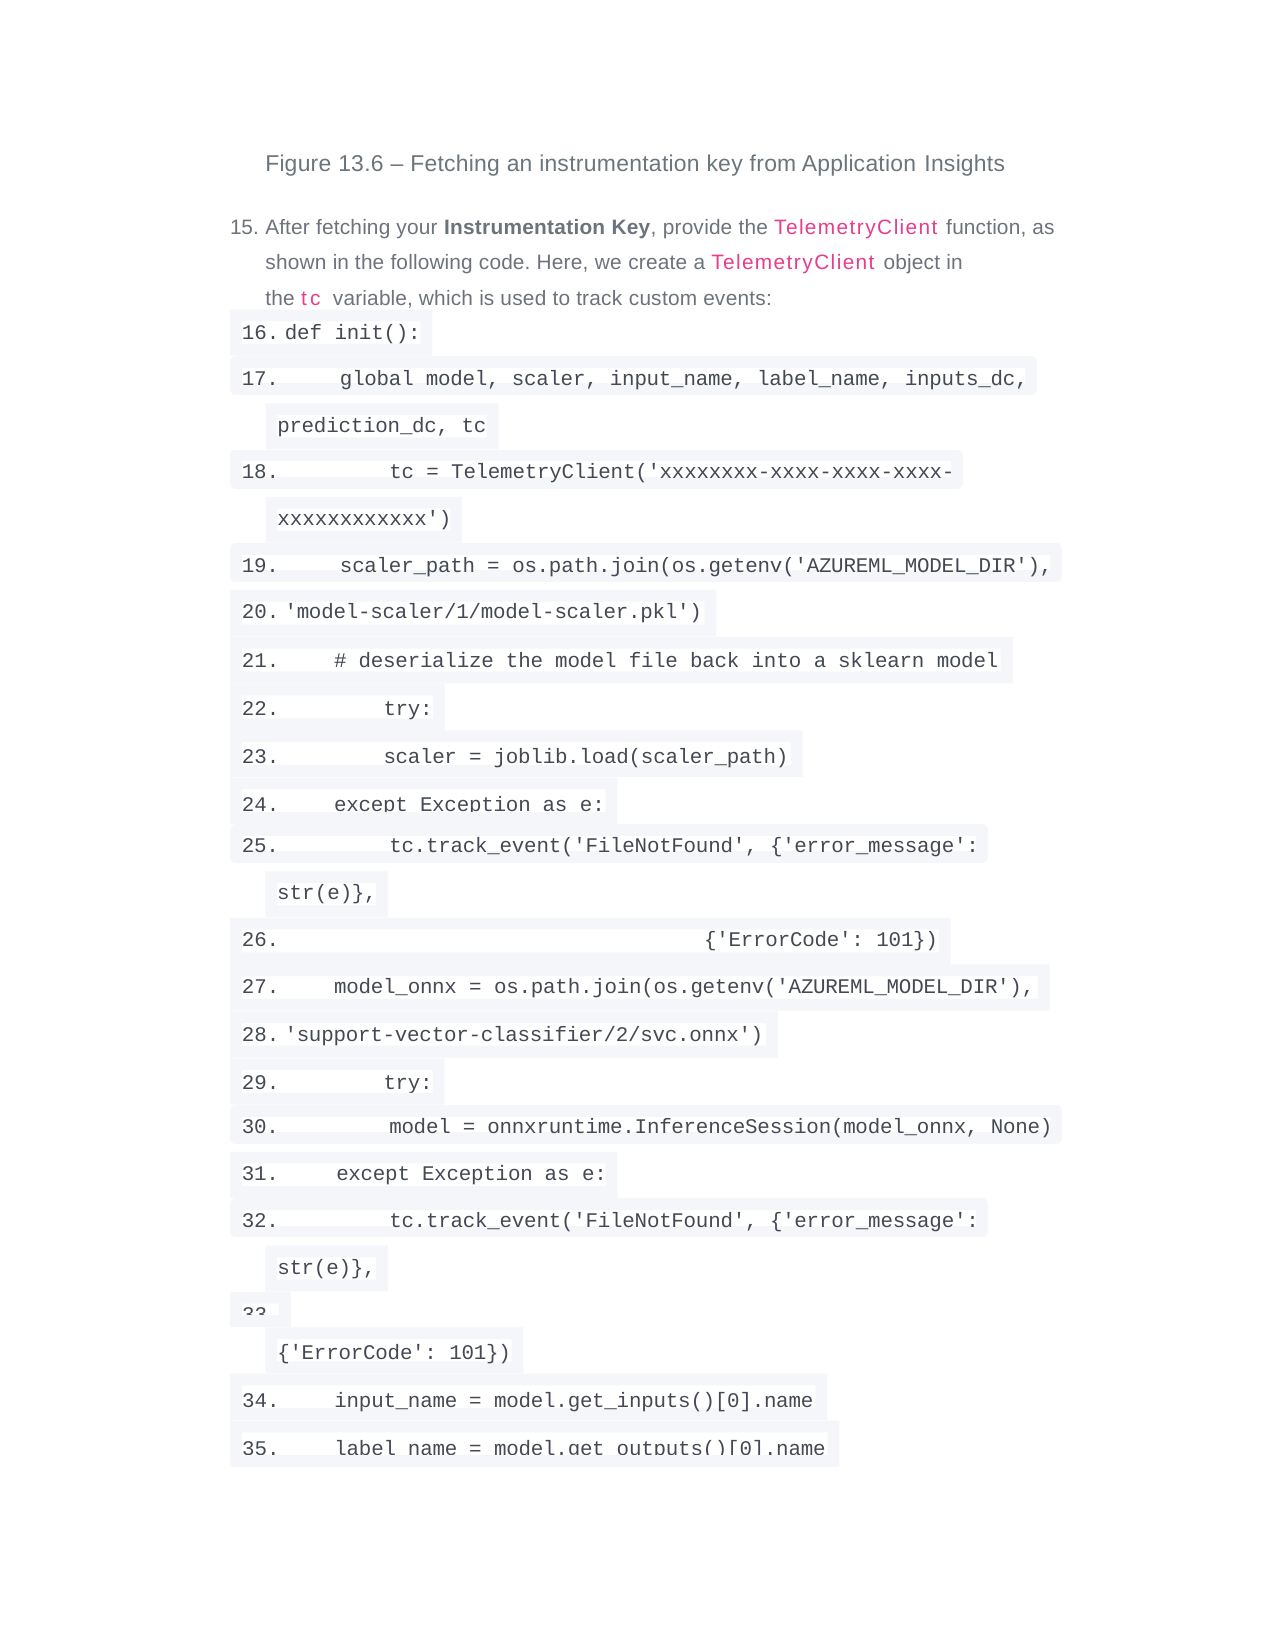

Figure 13.6 – Fetching an instrumentation key from Application Insights

After fetching your Instrumentation Key, provide the TelemetryClient function, as  shown in the following code. Here, we create a TelemetryClient object in
the tc variable, which is used to track custom events:
def init():

17.	global model, scaler, input_name, label_name, inputs_dc,

prediction_dc, tc
18.	tc = TelemetryClient('xxxxxxxx-xxxx-xxxx-xxxx-

xxxxxxxxxxxx')
19.	scaler_path = os.path.join(os.getenv('AZUREML_MODEL_DIR'),

'model-scaler/1/model-scaler.pkl')

# deserialize the model file back into a sklearn model

try:

scaler = joblib.load(scaler_path)

except Exception as e:

25.	tc.track_event('FileNotFound', {'error_message':

str(e)},

26.
{'ErrorCode': 101})
model_onnx = os.path.join(os.getenv('AZUREML_MODEL_DIR'),

'support-vector-classifier/2/svc.onnx')

try:

30.	model = onnxruntime.InferenceSession(model_onnx, None)

31.	except Exception as e:
32.	tc.track_event('FileNotFound', {'error_message':

str(e)},

{'ErrorCode': 101})

input_name = model.get_inputs()[0].name

label_name = model.get_outputs()[0].name

33.